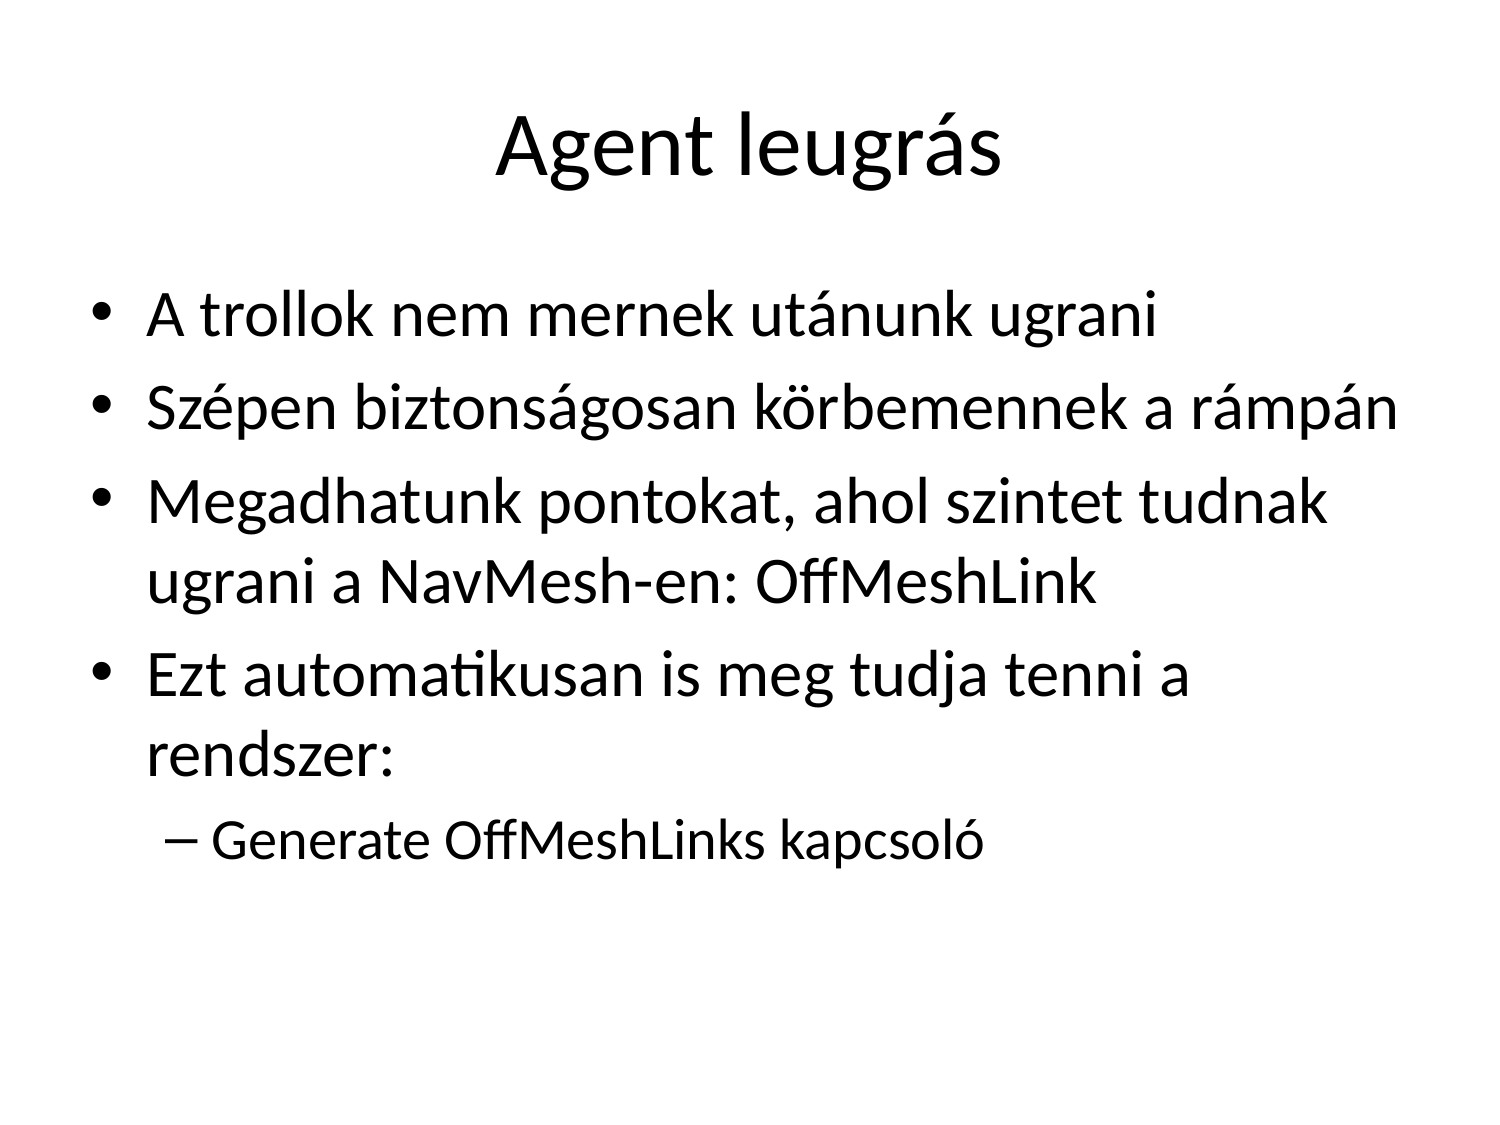

# Agent leugrás
A trollok nem mernek utánunk ugrani
Szépen biztonságosan körbemennek a rámpán
Megadhatunk pontokat, ahol szintet tudnak ugrani a NavMesh-en: OffMeshLink
Ezt automatikusan is meg tudja tenni a rendszer:
Generate OffMeshLinks kapcsoló